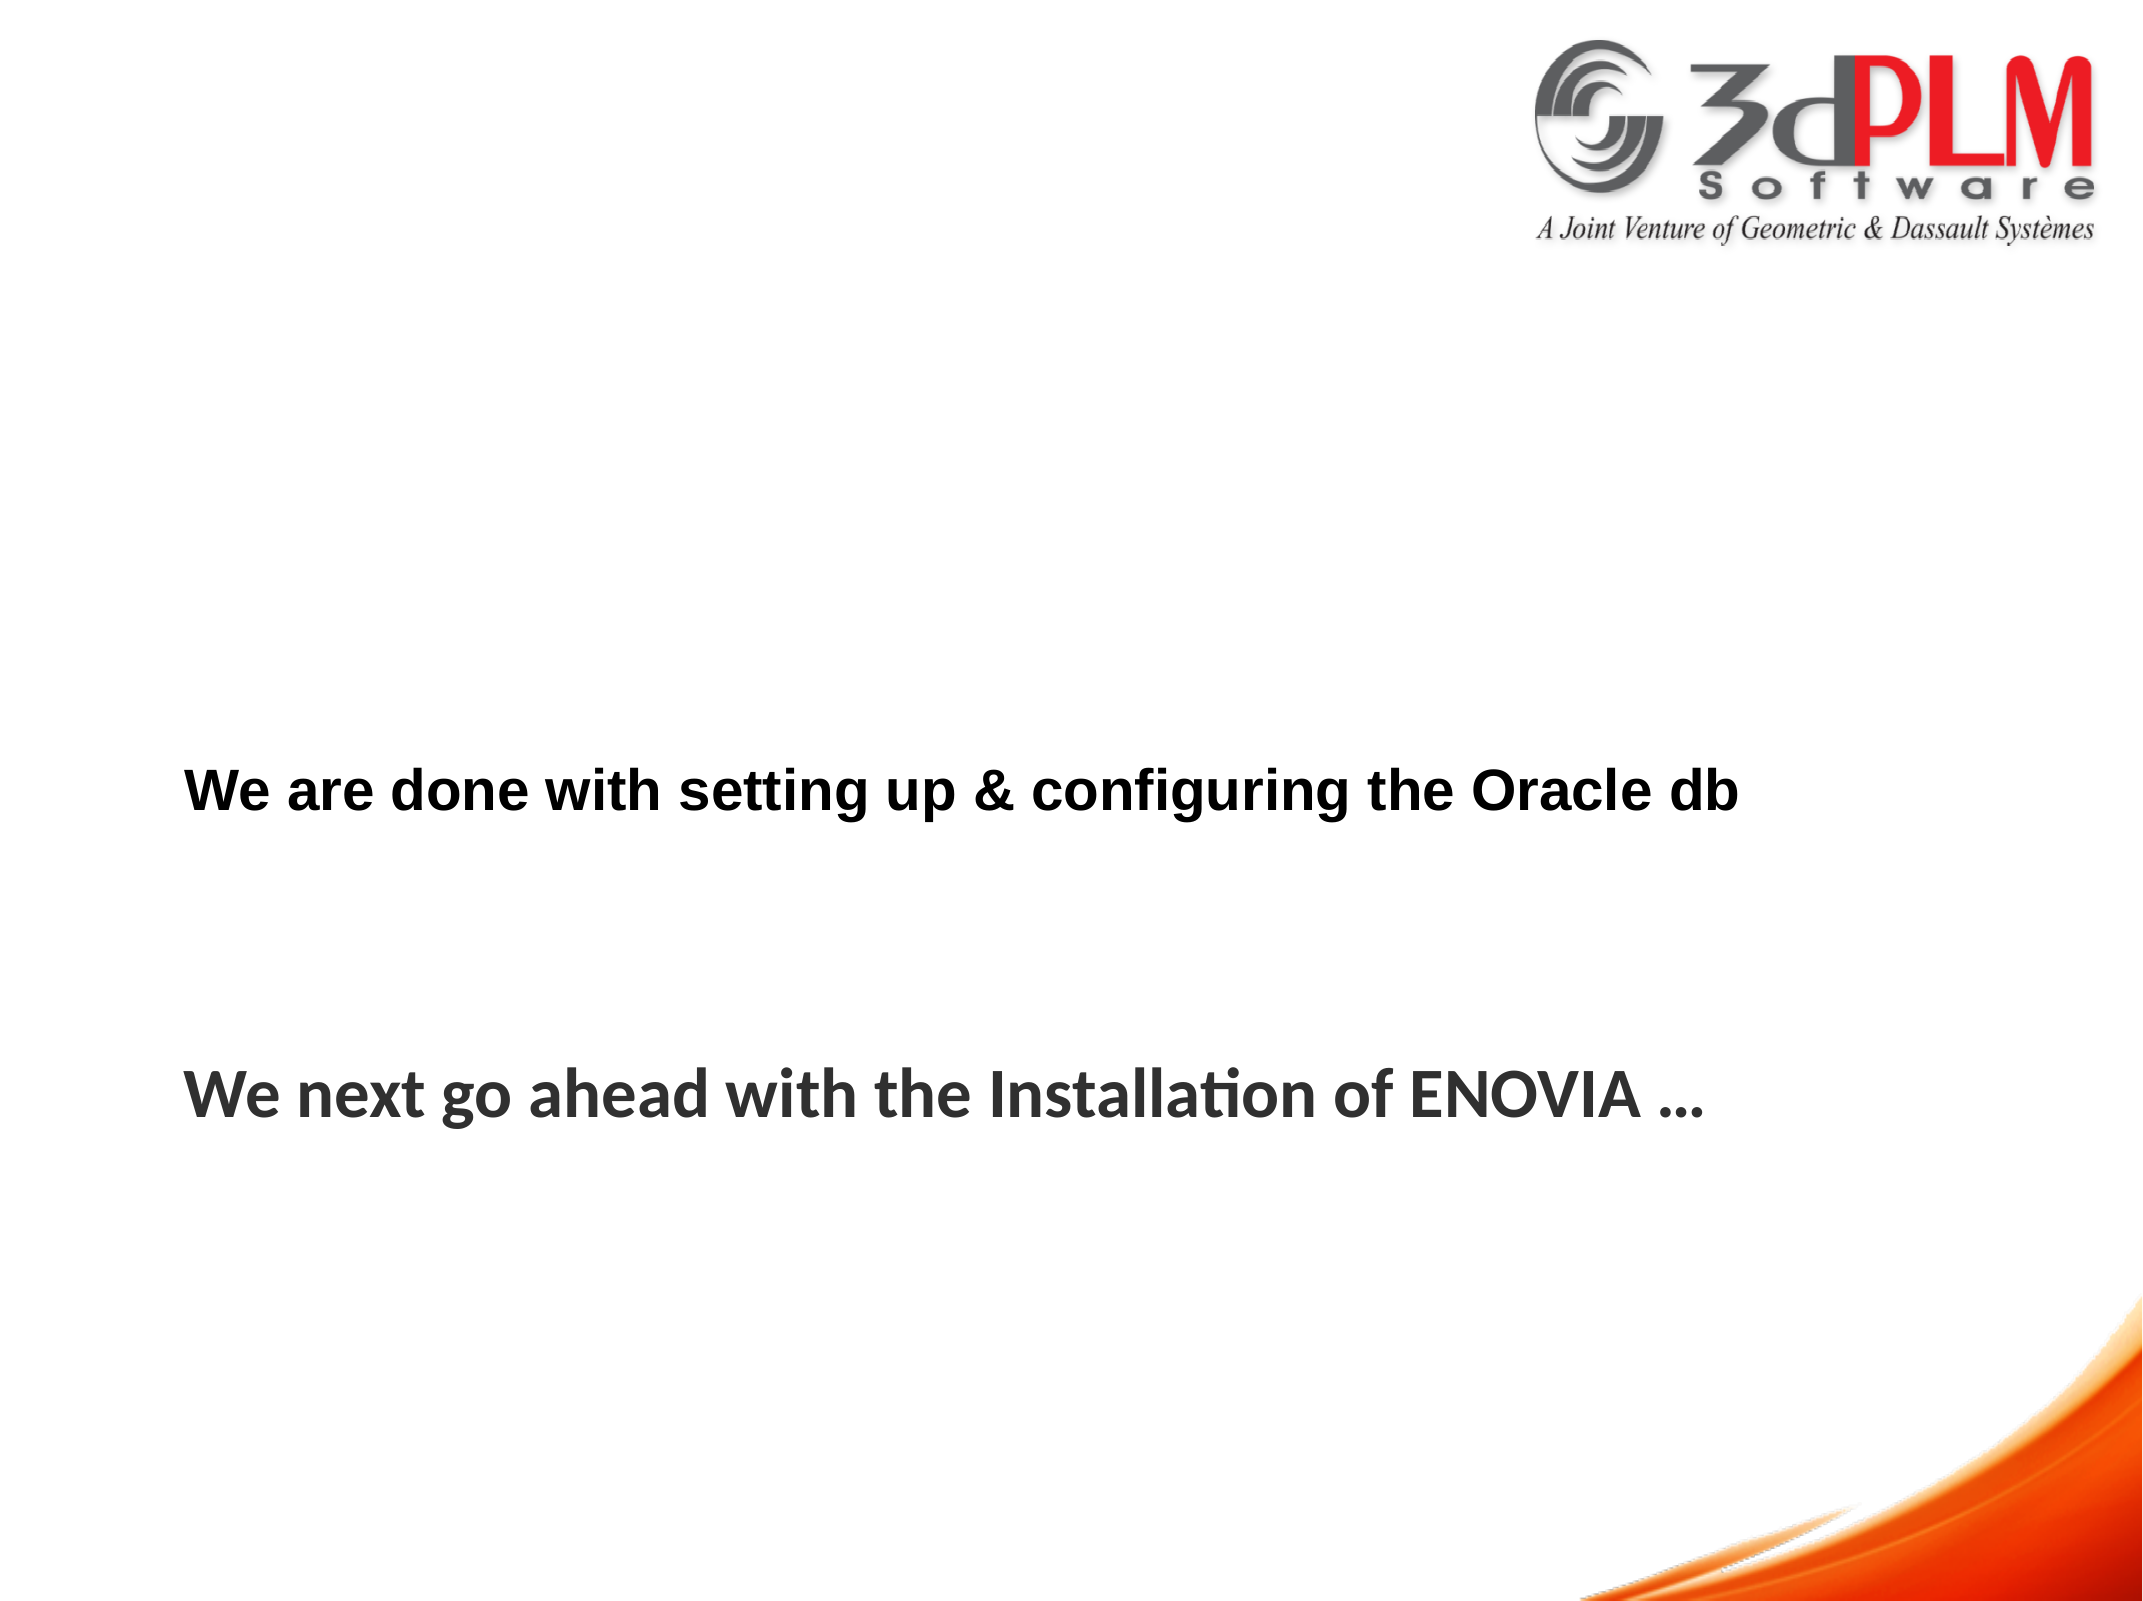

We are done with setting up & configuring the Oracle db
We next go ahead with the Installation of ENOVIA …